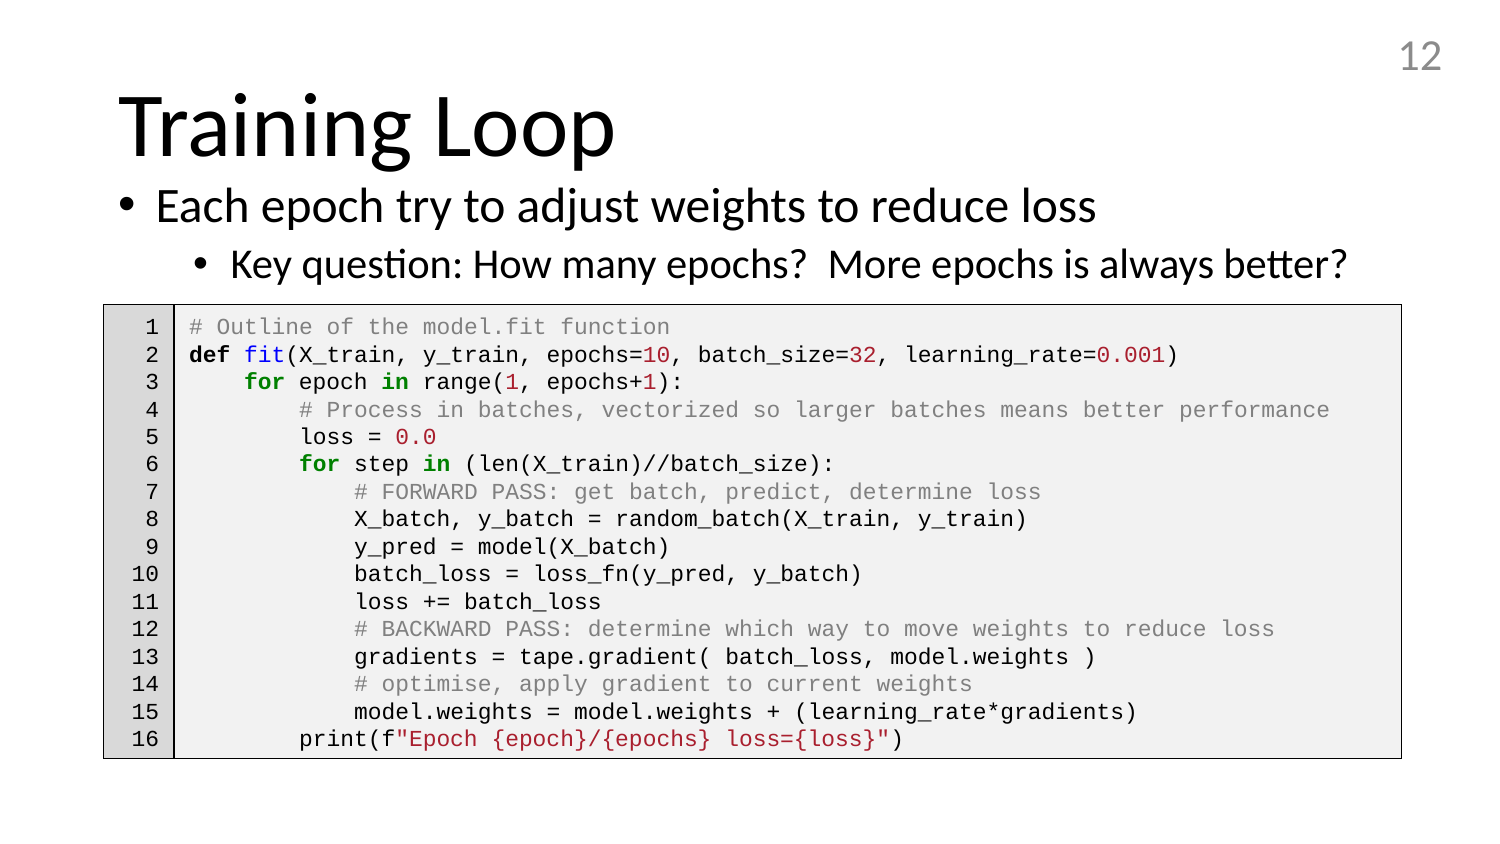

12
# Training Loop
Each epoch try to adjust weights to reduce loss
Key question: How many epochs?  More epochs is always better?
1
2
3
4
5
6
7
8
9
10
11
12
13
14
1516
# Outline of the model.fit function
def fit(X_train, y_train, epochs=10, batch_size=32, learning_rate=0.001)
    for epoch in range(1, epochs+1):
        # Process in batches, vectorized so larger batches means better performance
        loss = 0.0
        for step in (len(X_train)//batch_size):
            # FORWARD PASS: get batch, predict, determine loss
            X_batch, y_batch = random_batch(X_train, y_train)
            y_pred = model(X_batch)
            batch_loss = loss_fn(y_pred, y_batch)
            loss += batch_loss
            # BACKWARD PASS: determine which way to move weights to reduce loss
            gradients = tape.gradient( batch_loss, model.weights )
            # optimise, apply gradient to current weights
            model.weights = model.weights + (learning_rate*gradients)
        print(f"Epoch {epoch}/{epochs} loss={loss}")